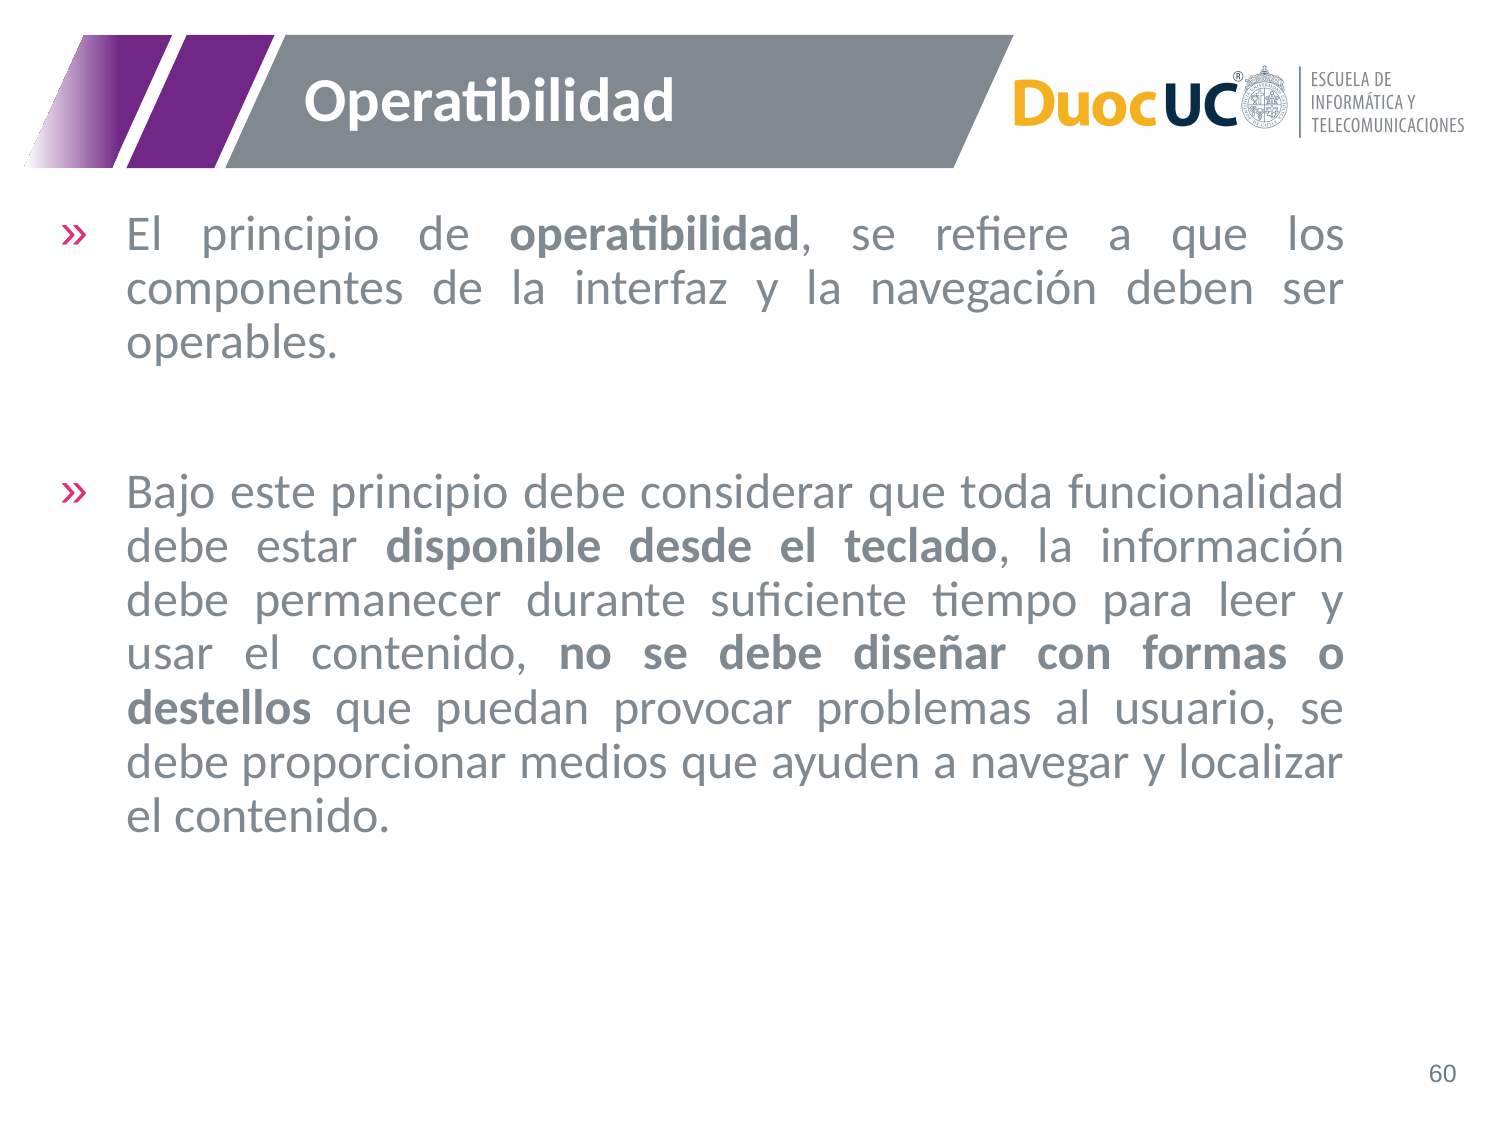

# Operatibilidad
El principio de operatibilidad, se refiere a que los componentes de la interfaz y la navegación deben ser operables.

Bajo este principio debe considerar que toda funcionalidad debe estar disponible desde el teclado, la información debe permanecer durante suficiente tiempo para leer y usar el contenido, no se debe diseñar con formas o destellos que puedan provocar problemas al usuario, se debe proporcionar medios que ayuden a navegar y localizar el contenido.